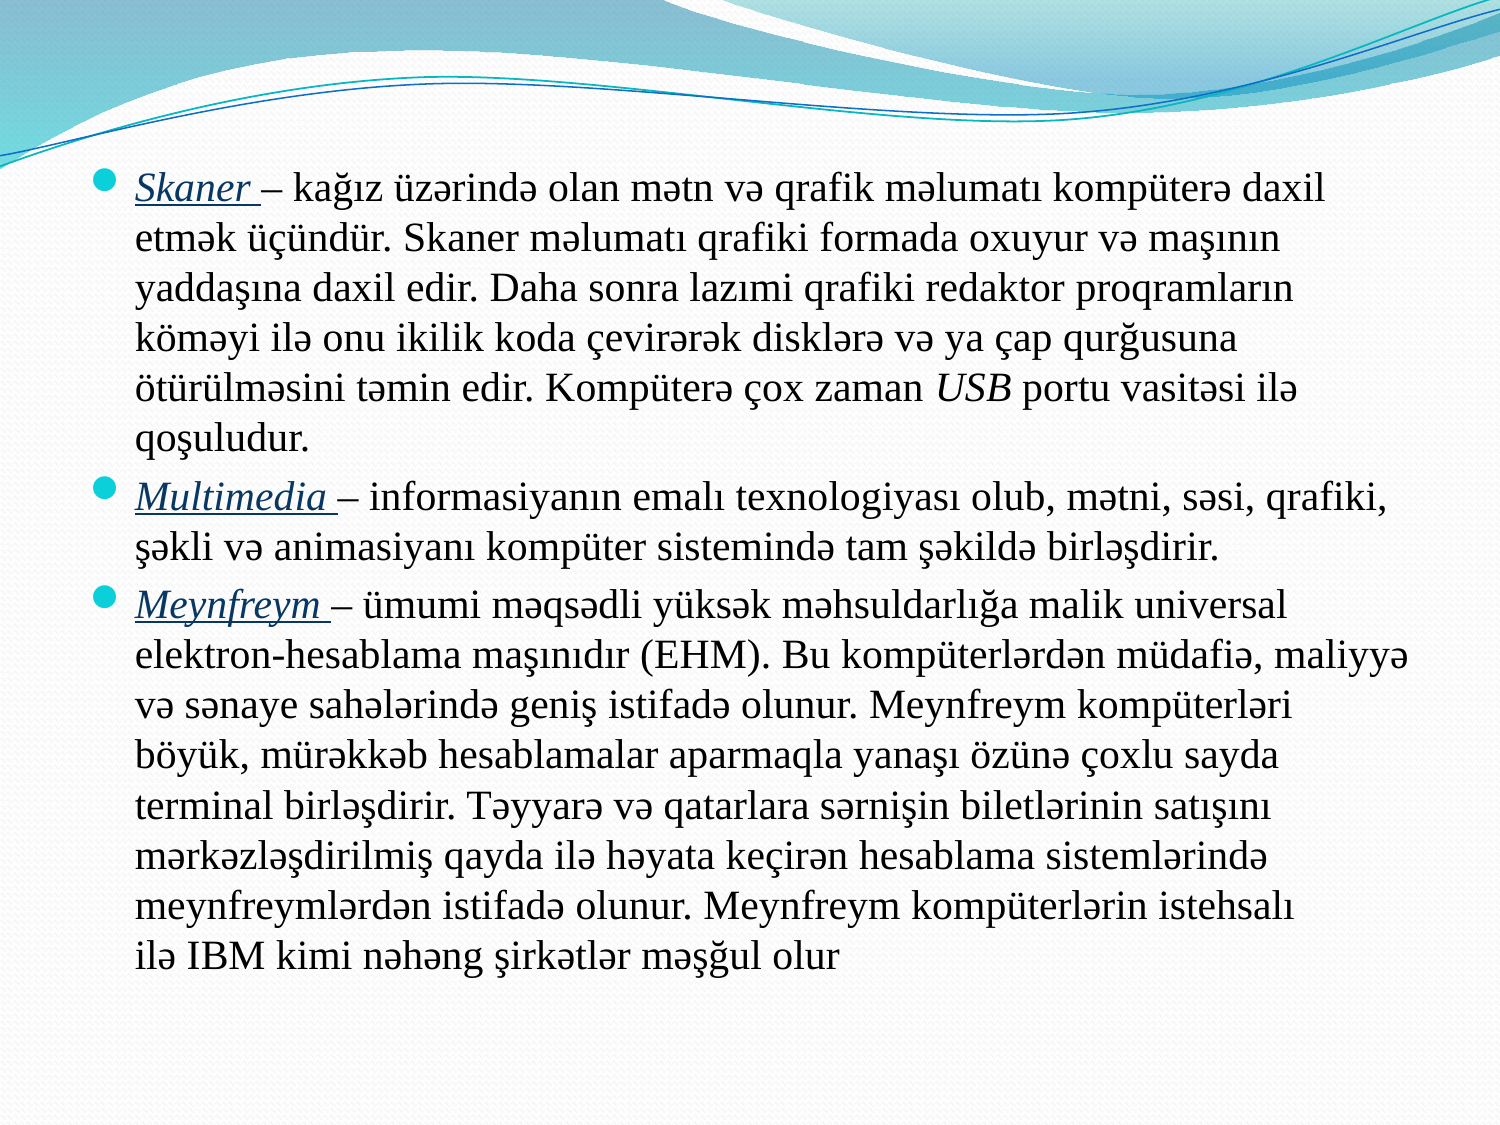

Skaner – kağız üzərində olan mətn və qrafik məlumatı kompüterə daxil etmək üçündür. Skaner məlumatı qrafiki formada oxuyur və maşının yaddaşına daxil edir. Daha sonra lazımi qrafiki redaktor proqramların köməyi ilə onu ikilik koda çevirərək disklərə və ya çap qurğusuna ötürülməsini təmin edir. Kompüterə çox zaman USB portu vasitəsi ilə qoşuludur.
Multimedia – informasiyanın emalı texnologiyası olub, mətni, səsi, qrafiki, şəkli və animasiyanı kompüter sistemində tam şəkildə birləşdirir.
Meynfreym – ümumi məqsədli yüksək məhsuldarlığa malik universal elektron-hesablama maşınıdır (EHM). Bu kompüterlərdən müdafiə, maliyyə və sənaye sahələrində geniş istifadə olunur. Meynfreym kompüterləri böyük, mürəkkəb hesablamalar aparmaqla yanaşı özünə çoxlu sayda terminal birləşdirir. Təyyarə və qatarlara sərnişin biletlərinin satışını mərkəzləşdirilmiş qayda ilə həyata keçirən hesablama sistemlərində meynfreymlərdən istifadə olunur. Meynfreym kompüterlərin istehsalı ilə IBM kimi nəhəng şirkətlər məşğul olur